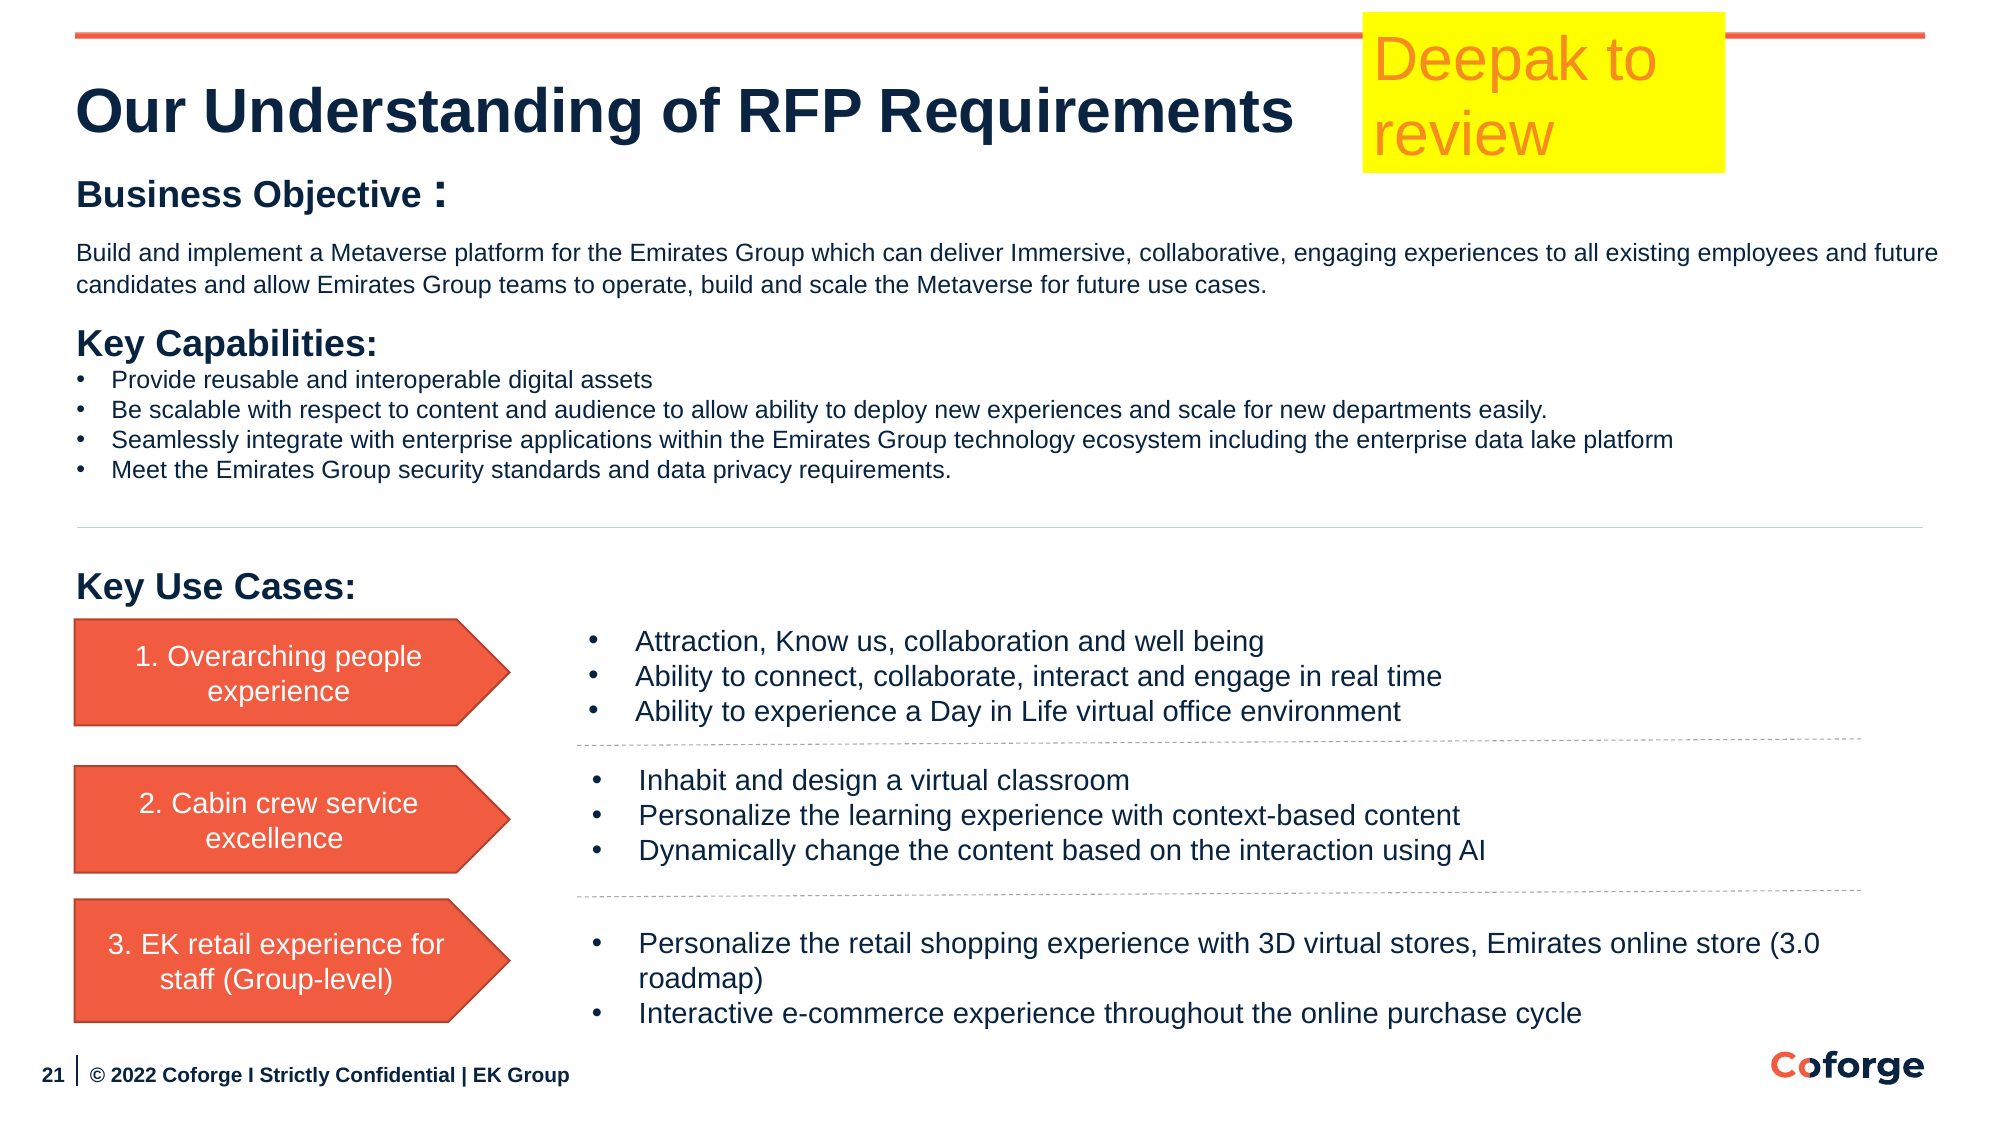

Deepak to review
# Our Understanding of RFP Requirements
Business Objective :
Build and implement a Metaverse platform for the Emirates Group which can deliver Immersive, collaborative, engaging experiences to all existing employees and future candidates and allow Emirates Group teams to operate, build and scale the Metaverse for future use cases.
Key Capabilities:
Provide reusable and interoperable digital assets
Be scalable with respect to content and audience to allow ability to deploy new experiences and scale for new departments easily.
Seamlessly integrate with enterprise applications within the Emirates Group technology ecosystem including the enterprise data lake platform
Meet the Emirates Group security standards and data privacy requirements.
Key Use Cases:
Attraction, Know us, collaboration and well being
Ability to connect, collaborate, interact and engage in real time
Ability to experience a Day in Life virtual office environment
1. Overarching people experience
Inhabit and design a virtual classroom
Personalize the learning experience with context-based content
Dynamically change the content based on the interaction using AI
2. Cabin crew service excellence
3. EK retail experience for staff (Group-level)
Personalize the retail shopping experience with 3D virtual stores, Emirates online store (3.0 roadmap)
Interactive e-commerce experience throughout the online purchase cycle
21
© 2022 Coforge I Strictly Confidential | EK Group